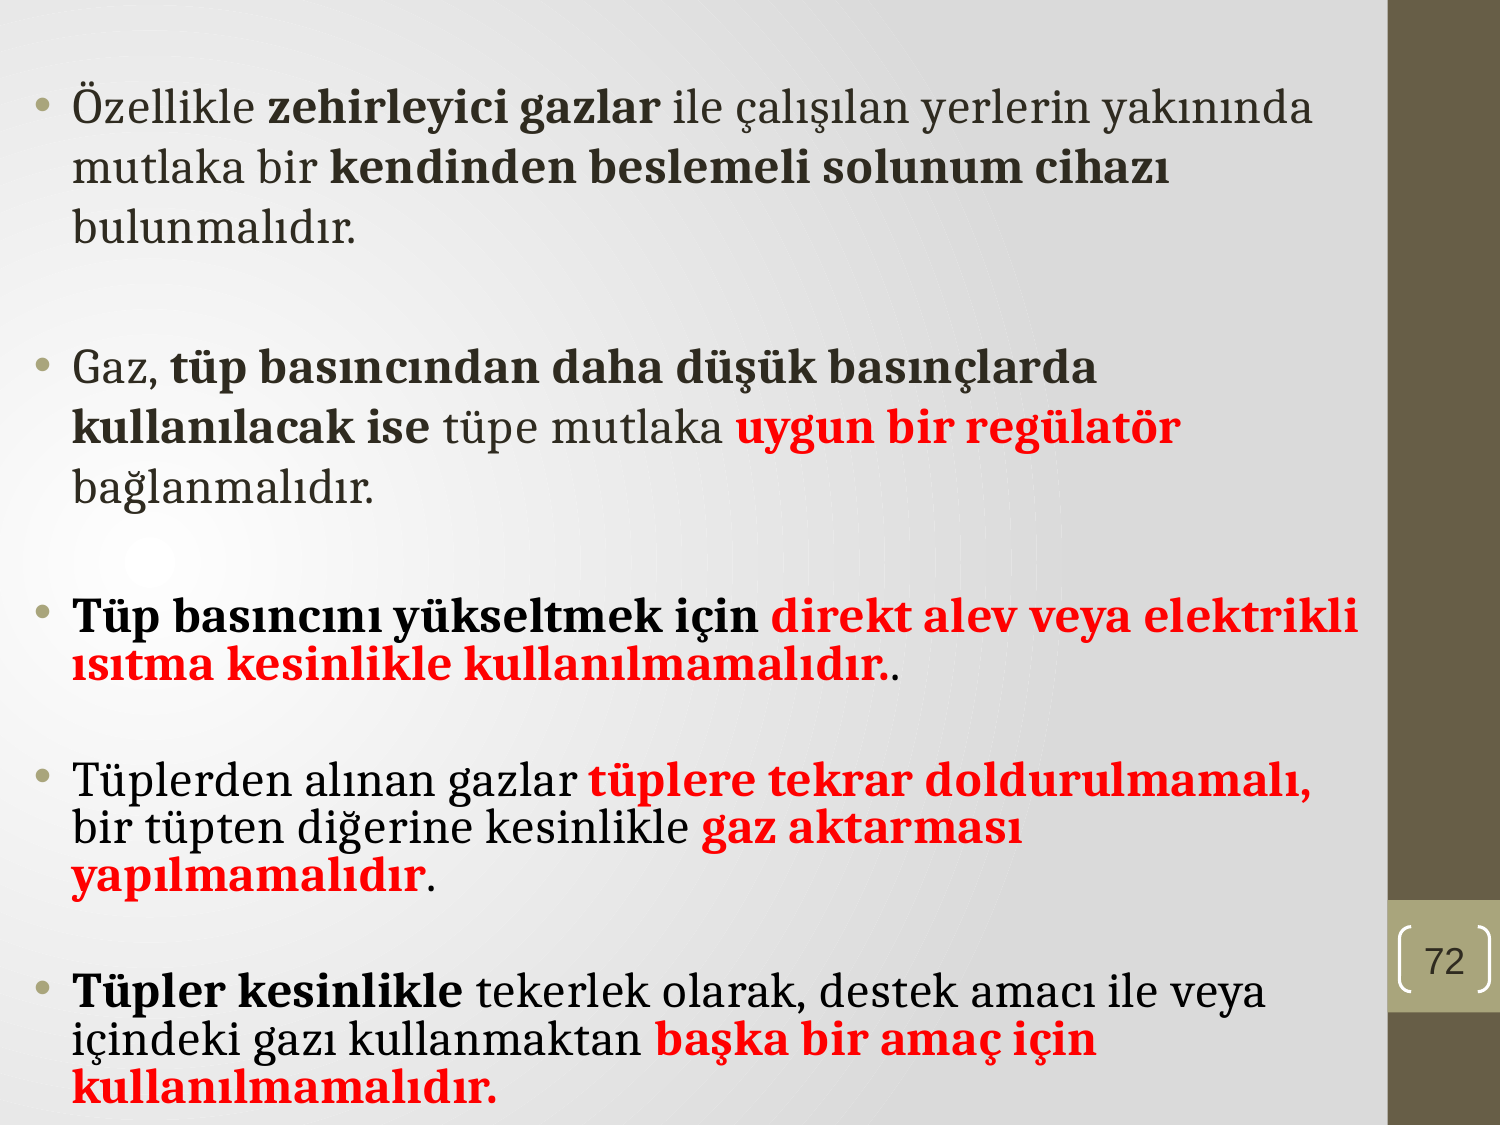

Özellikle zehirleyici gazlar ile çalışılan yerlerin yakınında mutlaka bir kendinden beslemeli solunum cihazı bulunmalıdır.

Gaz, tüp basıncından daha düşük basınçlarda kullanılacak ise tüpe mutlaka uygun bir regülatör bağlanmalıdır.

Tüp basıncını yükseltmek için direkt alev veya elektrikli ısıtma kesinlikle kullanılmamalıdır..

Tüplerden alınan gazlar tüplere tekrar doldurulmamalı, bir tüpten diğerine kesinlikle gaz aktarması yapılmamalıdır.

Tüpler kesinlikle tekerlek olarak, destek amacı ile veya içindeki gazı kullanmaktan başka bir amaç için kullanılmamalıdır.

72